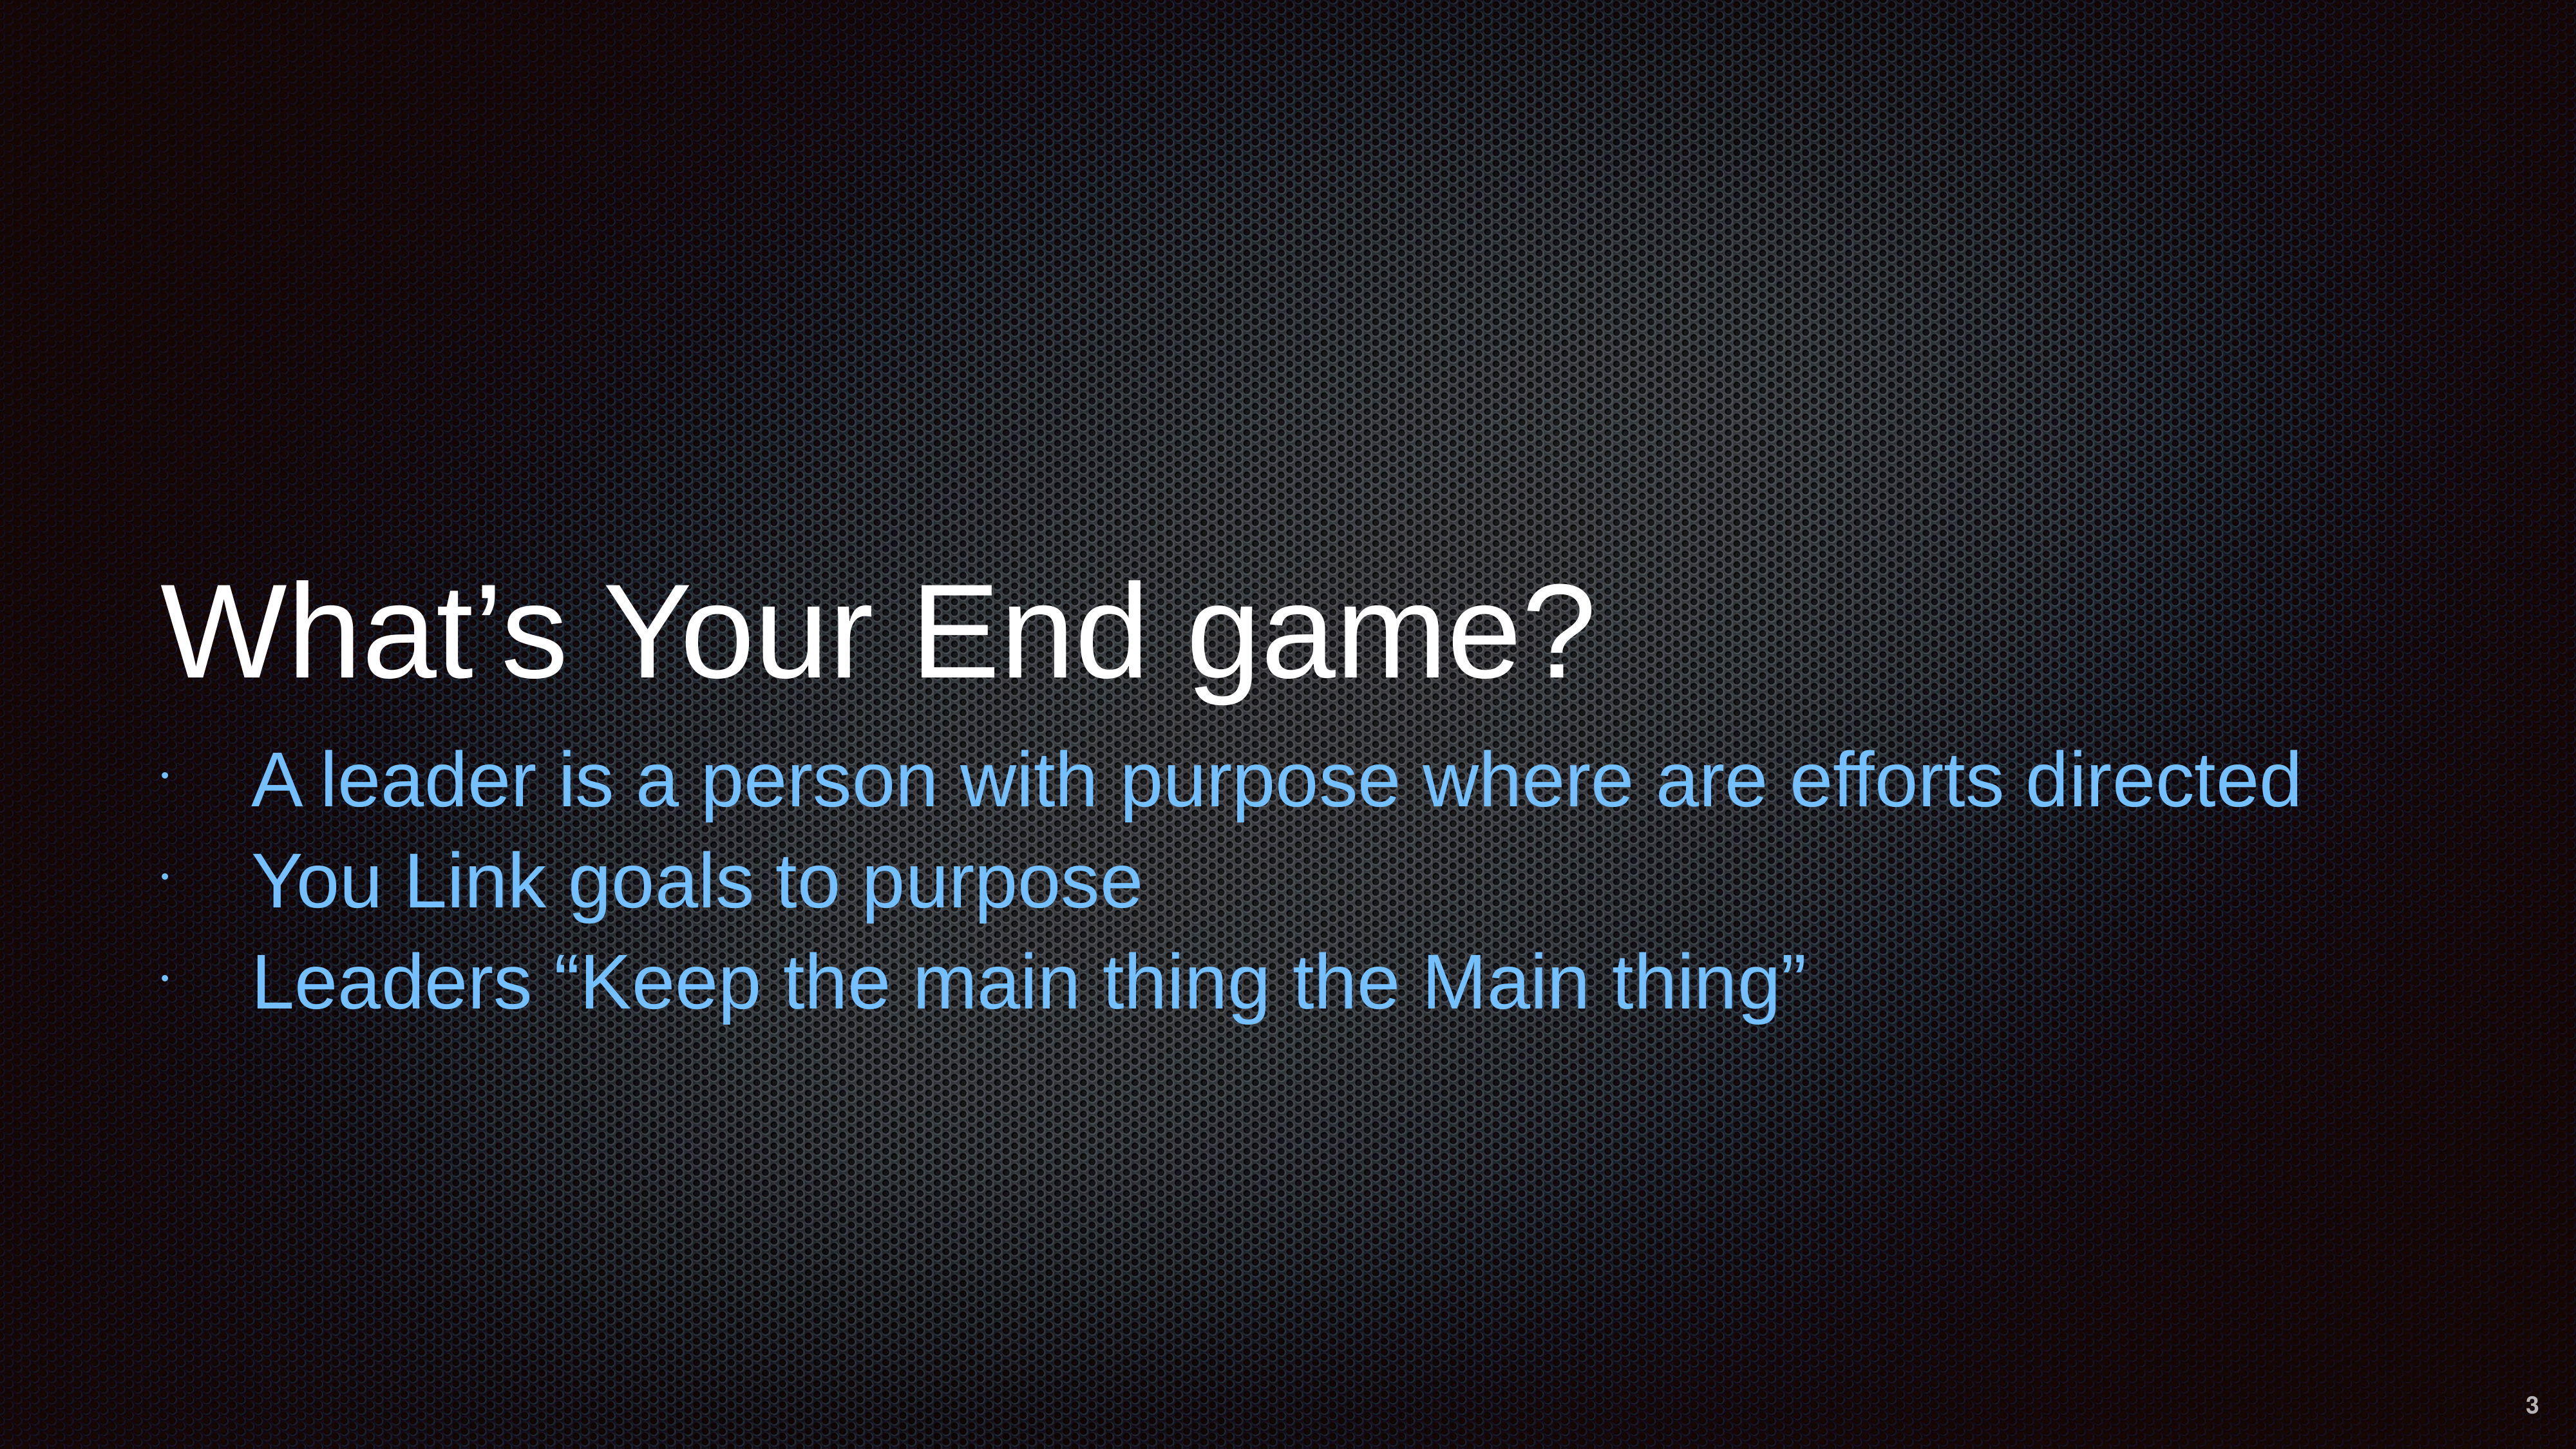

# What’s Your End game?
A leader is a person with purpose where are efforts directed
You Link goals to purpose
Leaders “Keep the main thing the Main thing”

3